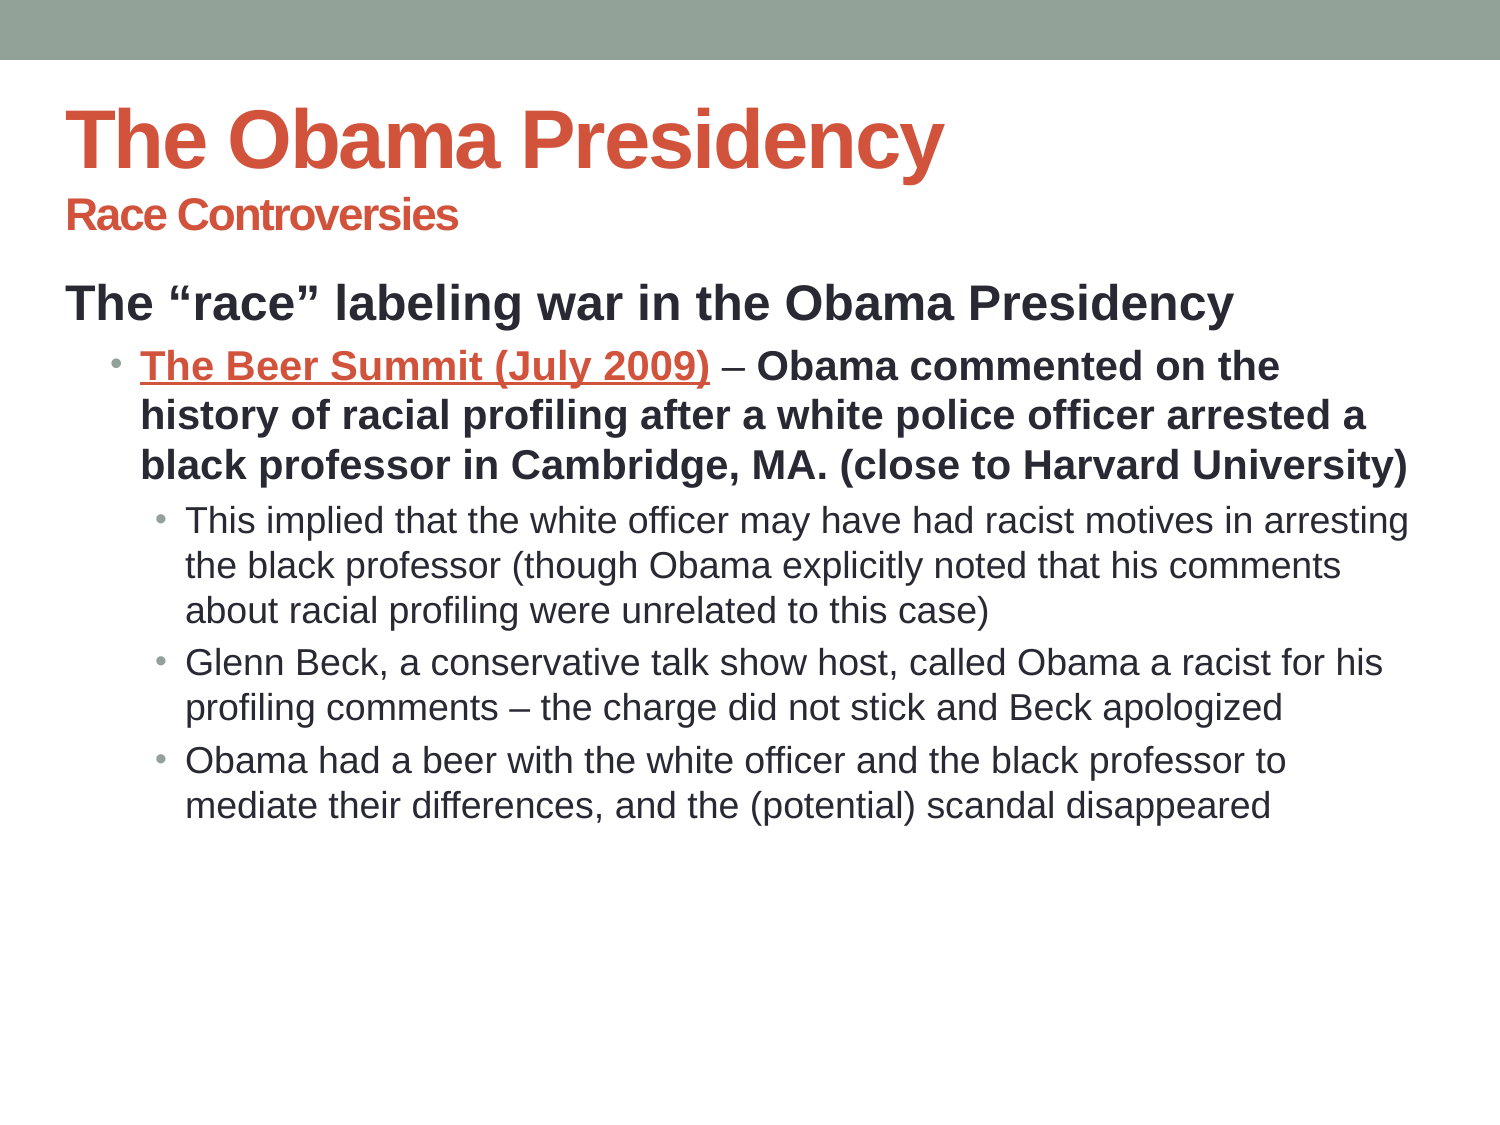

# The Obama Presidency Race Controversies
The “race” labeling war in the Obama Presidency
The Beer Summit (July 2009) – Obama commented on the history of racial profiling after a white police officer arrested a black professor in Cambridge, MA. (close to Harvard University)
This implied that the white officer may have had racist motives in arresting the black professor (though Obama explicitly noted that his comments about racial profiling were unrelated to this case)
Glenn Beck, a conservative talk show host, called Obama a racist for his profiling comments – the charge did not stick and Beck apologized
Obama had a beer with the white officer and the black professor to mediate their differences, and the (potential) scandal disappeared